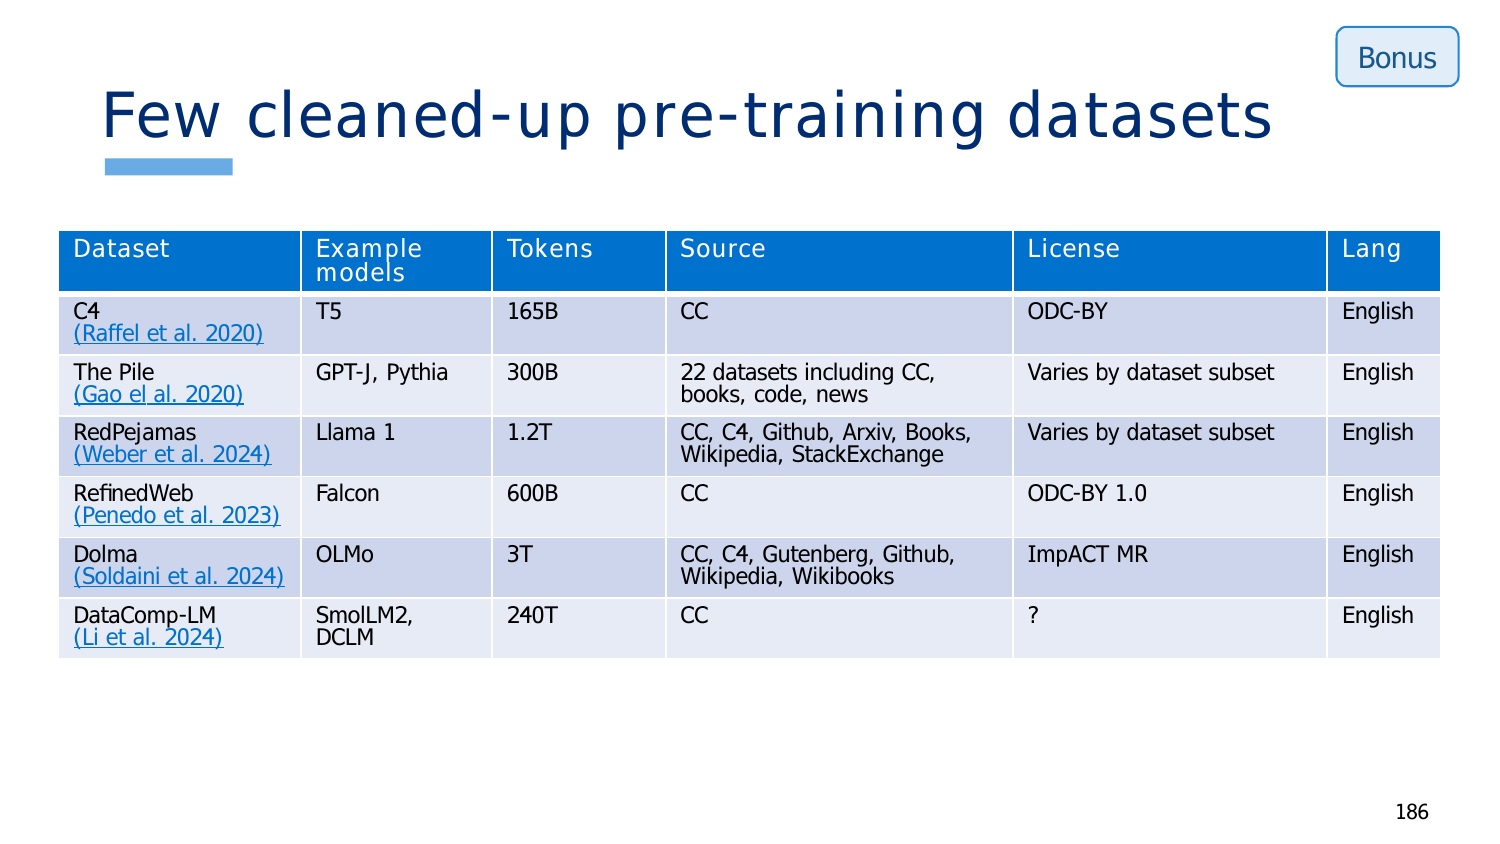

# Few cleaned-up pre-training datasets
Bonus
| Dataset | Example models | Tokens | Source | License | Lang |
| --- | --- | --- | --- | --- | --- |
| C4 (Raffel et al. 2020) | T5 | 165B | CC | ODC-BY | English |
| The Pile (Gao el al. 2020) | GPT-J, Pythia | 300B | 22 datasets including CC, books, code, news | Varies by dataset subset | English |
| RedPejamas (Weber et al. 2024) | Llama 1 | 1.2T | CC, C4, Github, Arxiv, Books, Wikipedia, StackExchange | Varies by dataset subset | English |
| RefinedWeb (Penedo et al. 2023) | Falcon | 600B | CC | ODC-BY 1.0 | English |
| Dolma (Soldaini et al. 2024) | OLMo | 3T | CC, C4, Gutenberg, Github, Wikipedia, Wikibooks | ImpACT MR | English |
| DataComp-LM (Li et al. 2024) | SmolLM2, DCLM | 240T | CC | ? | English |